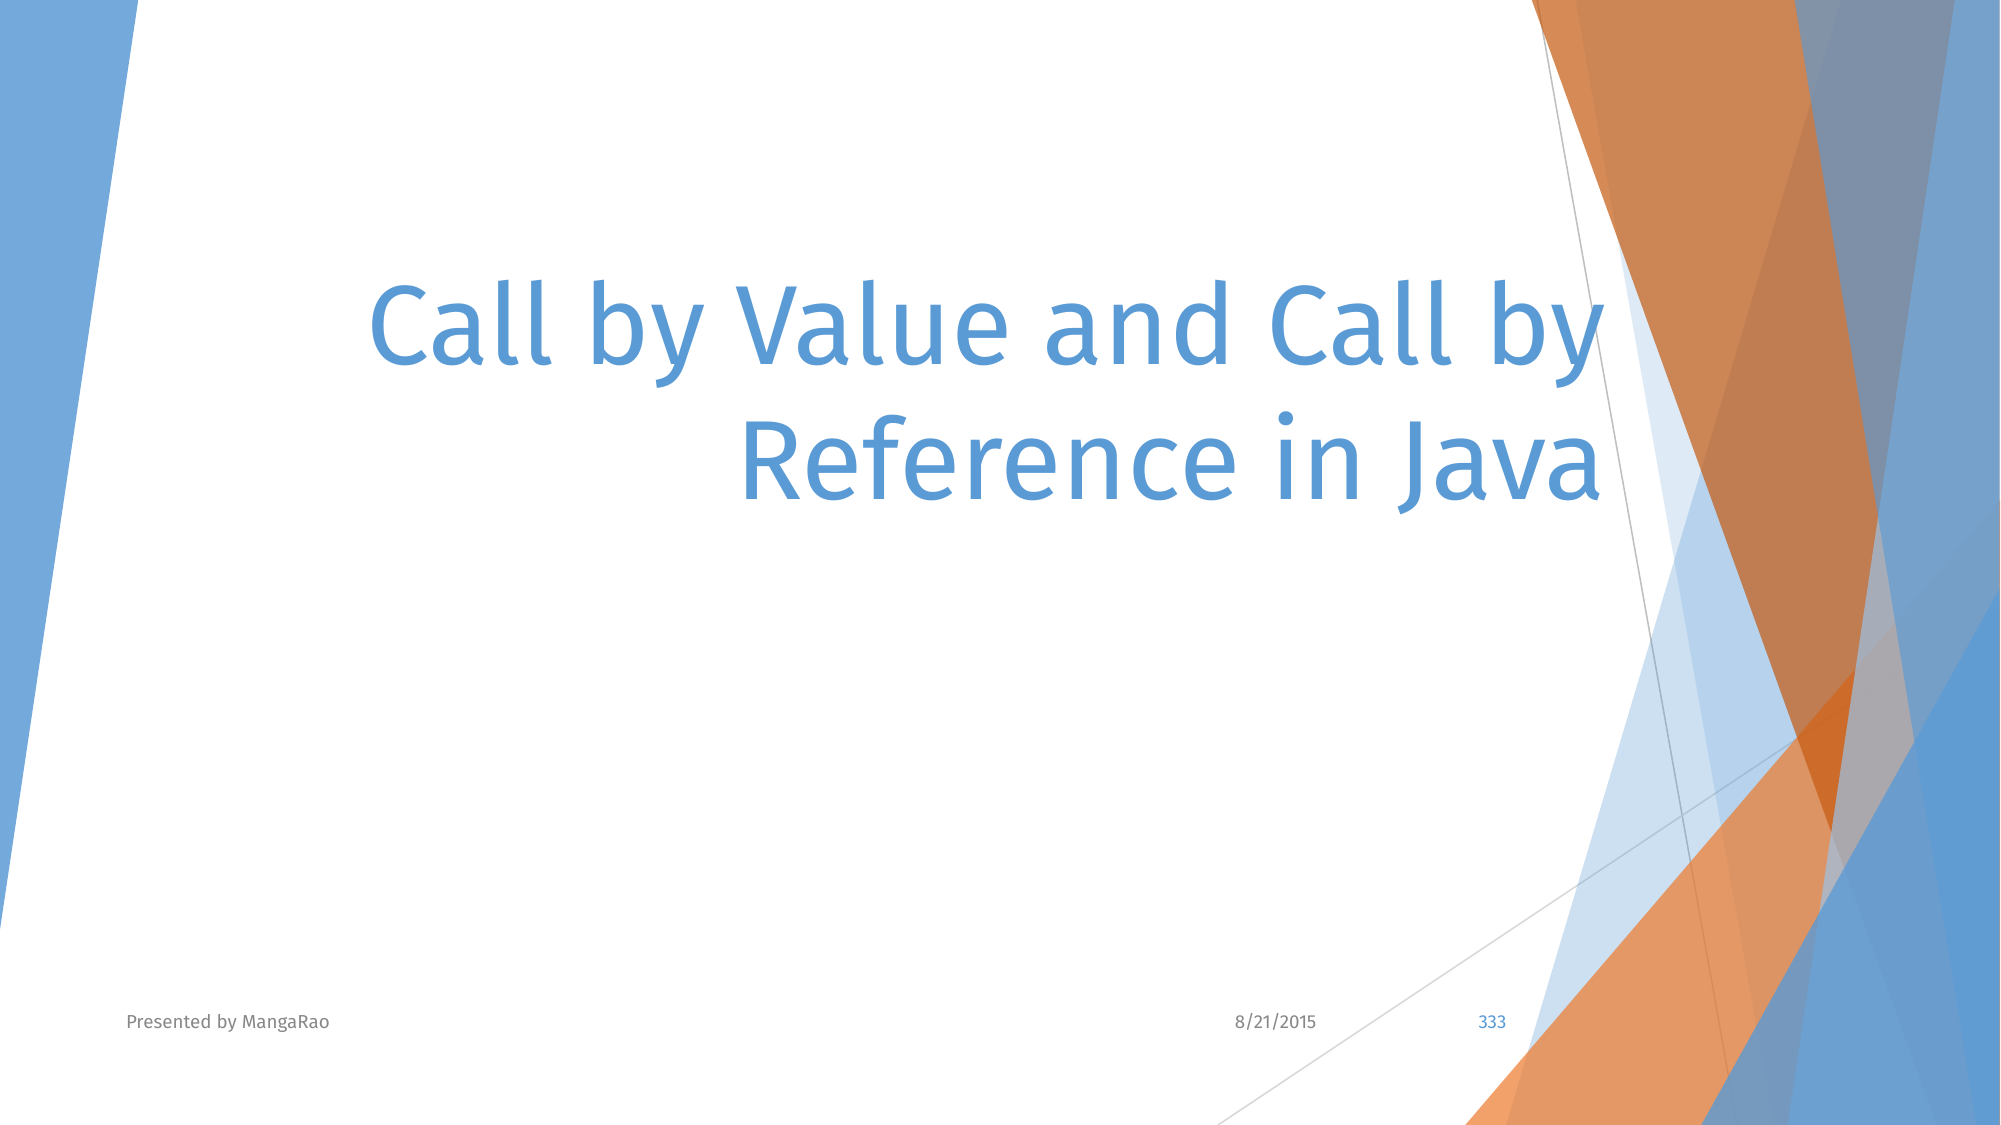

# Call by Value and Call by Reference in Java

Presented by MangaRao
8/21/2015
333